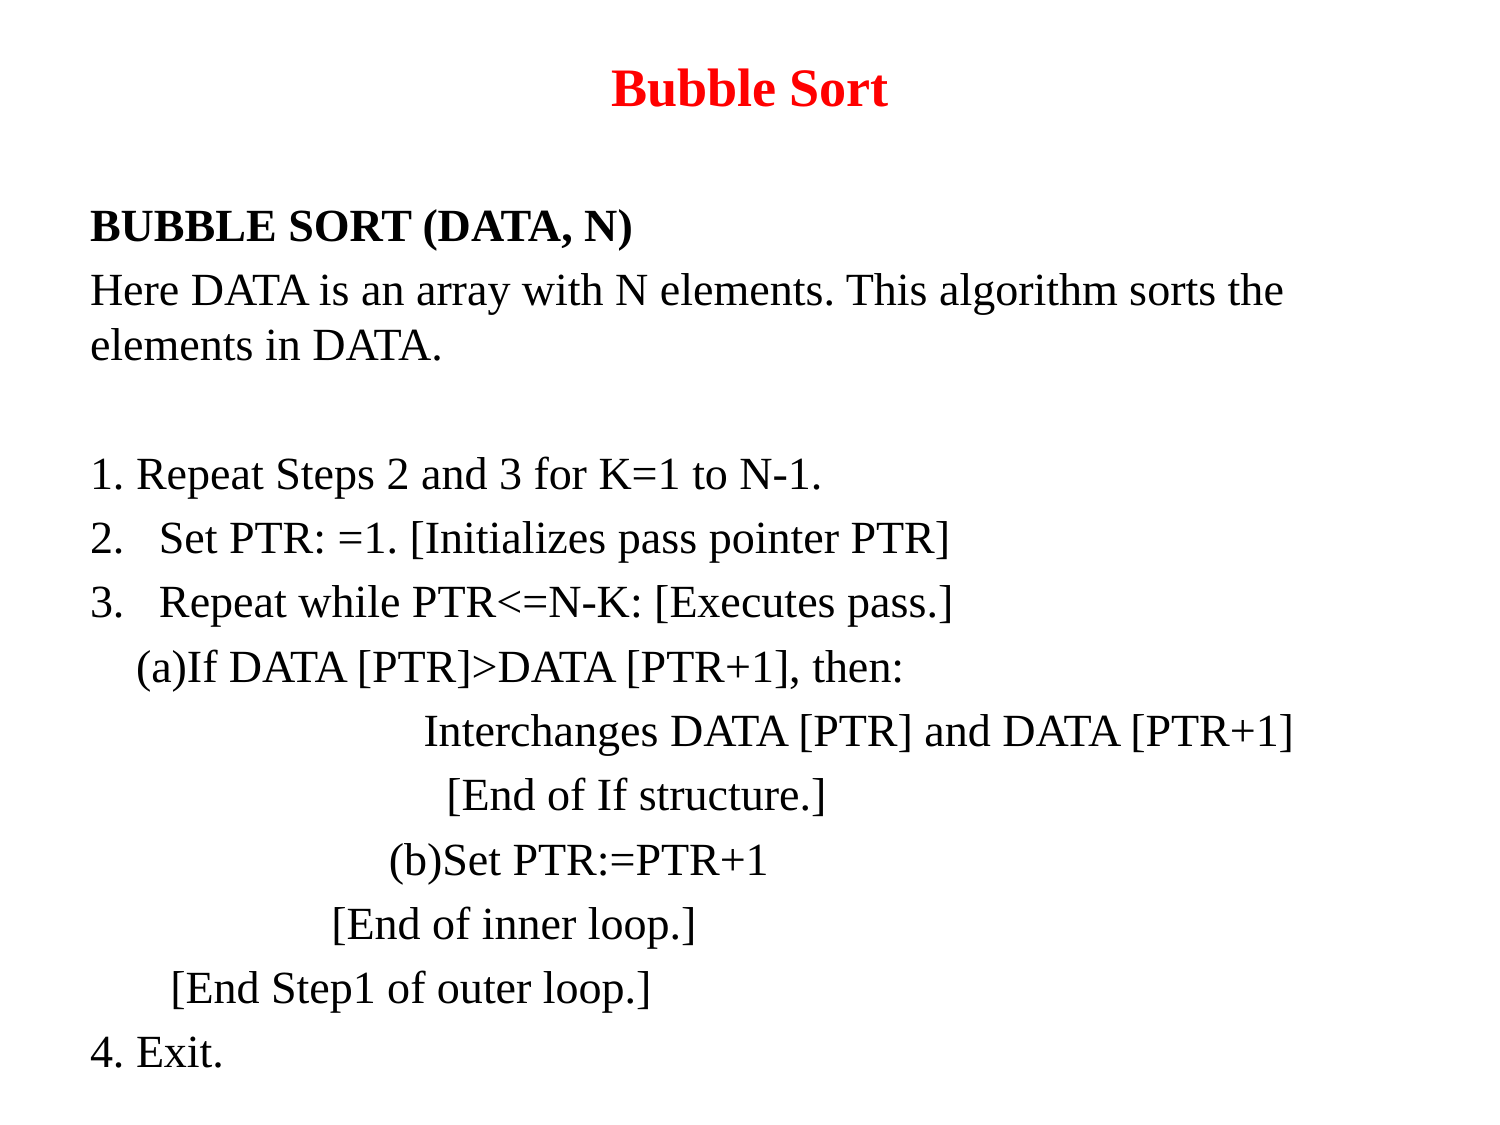

# Bubble Sort
BUBBLE SORT (DATA, N)
Here DATA is an array with N elements. This algorithm sorts the elements in DATA.

1. Repeat Steps 2 and 3 for K=1 to N-1.
2. 	Set PTR: =1. [Initializes pass pointer PTR]
3. 	Repeat while PTR<=N-K: [Executes pass.]
  		 (a)If DATA [PTR]>DATA [PTR+1], then:
                             Interchanges DATA [PTR] and DATA [PTR+1]
                               [End of If structure.]
                          (b)Set PTR:=PTR+1
                     [End of inner loop.]
       [End Step1 of outer loop.]
4. Exit.